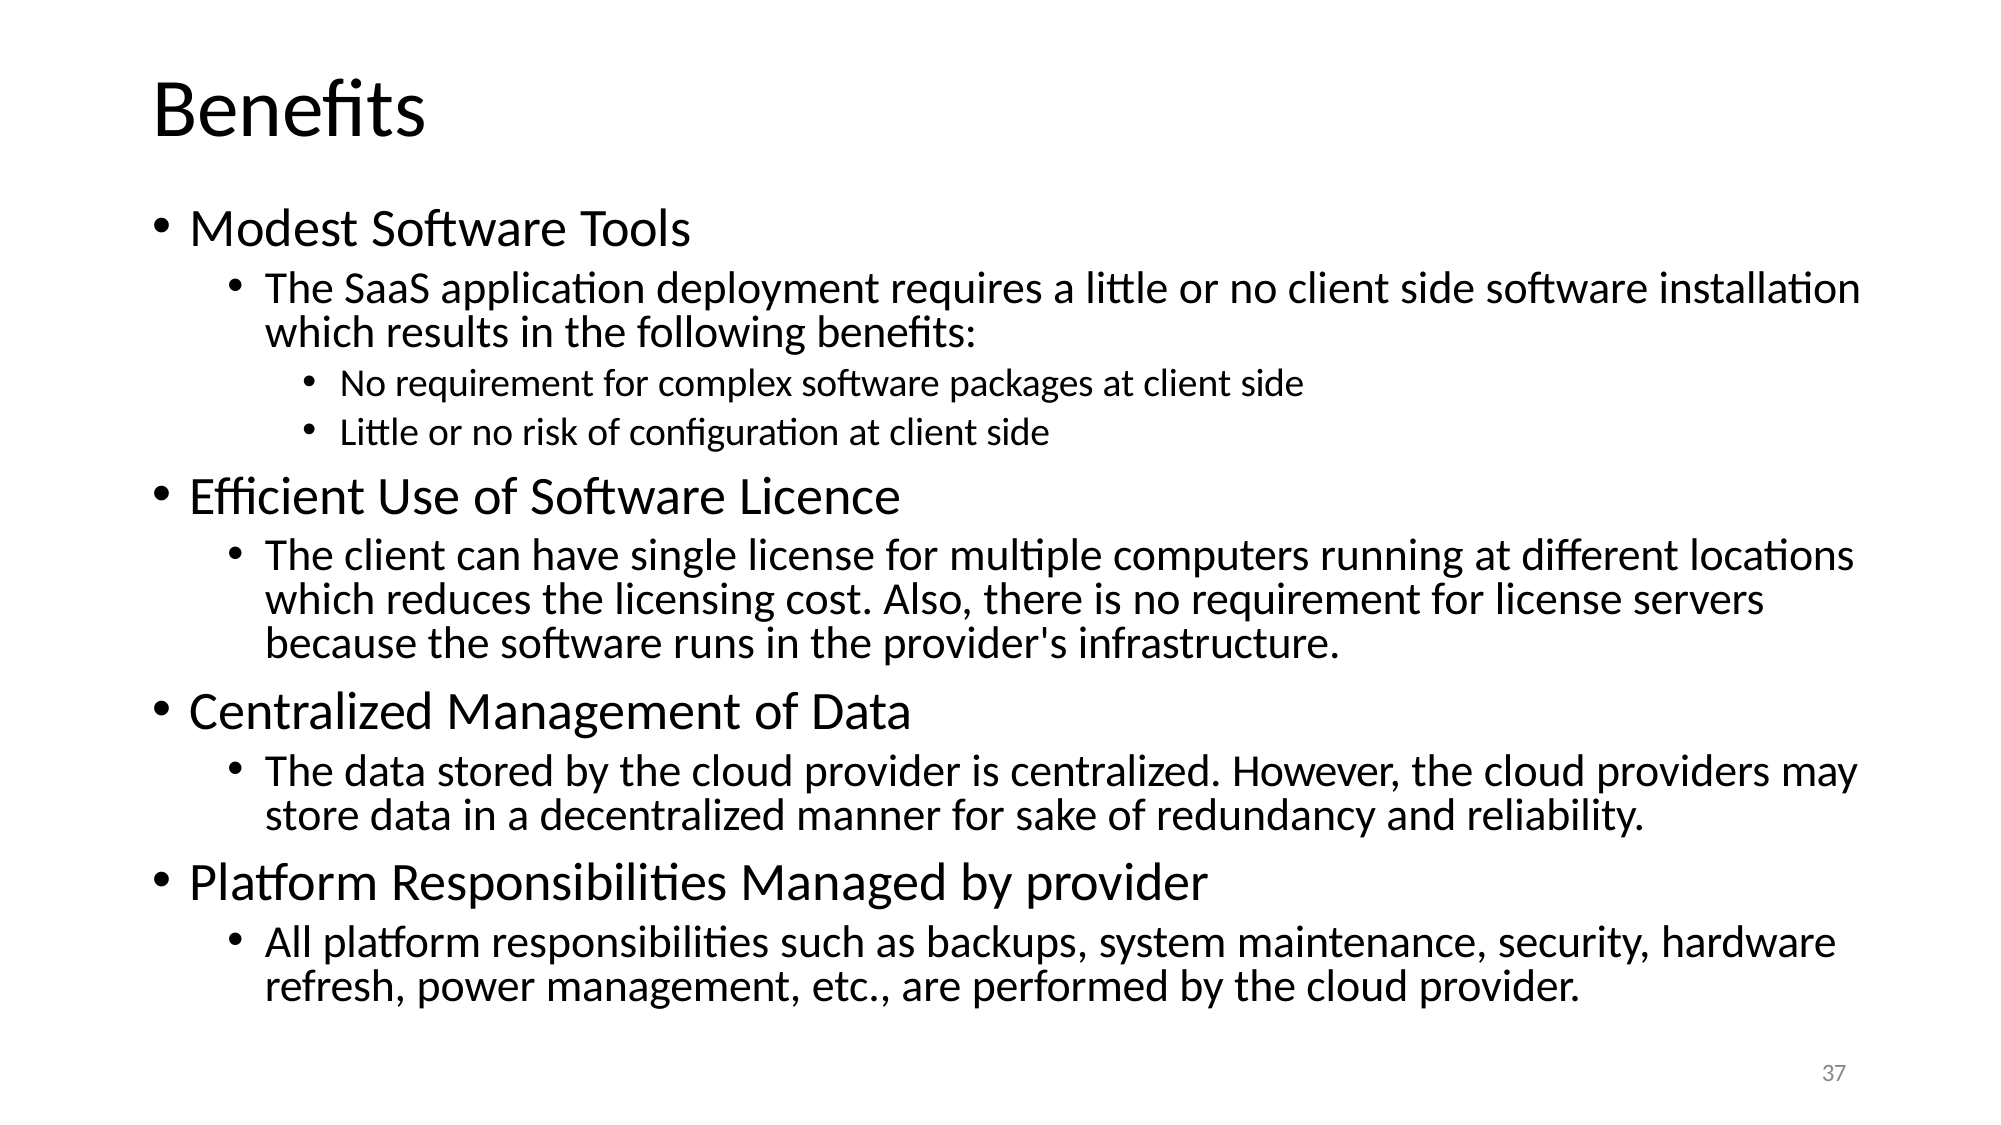

# Benefits
Modest Software Tools
The SaaS application deployment requires a little or no client side software installation which results in the following benefits:
No requirement for complex software packages at client side
Little or no risk of configuration at client side
Efficient Use of Software Licence
The client can have single license for multiple computers running at different locations which reduces the licensing cost. Also, there is no requirement for license servers because the software runs in the provider's infrastructure.
Centralized Management of Data
The data stored by the cloud provider is centralized. However, the cloud providers may store data in a decentralized manner for sake of redundancy and reliability.
Platform Responsibilities Managed by provider
All platform responsibilities such as backups, system maintenance, security, hardware refresh, power management, etc., are performed by the cloud provider.
37